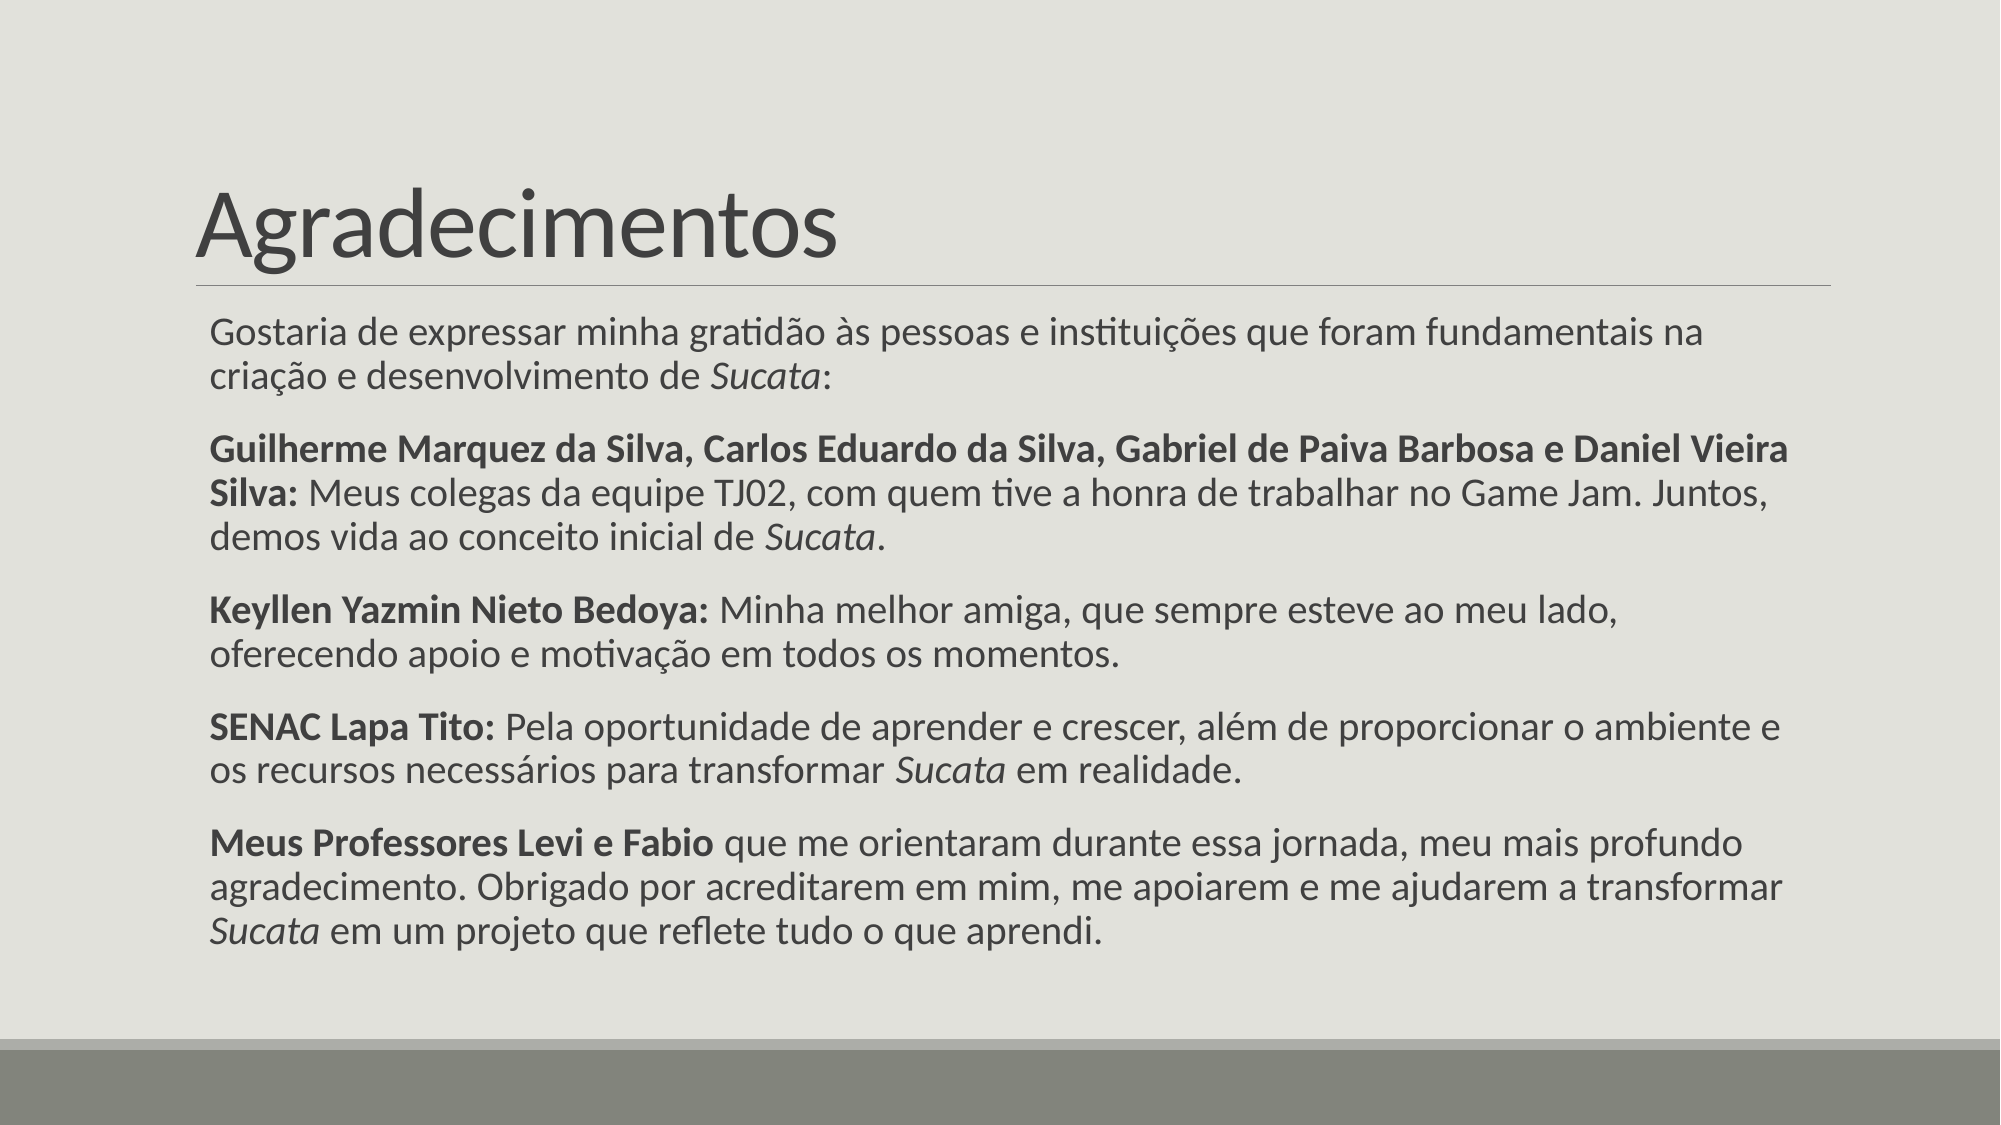

# Agradecimentos
Gostaria de expressar minha gratidão às pessoas e instituições que foram fundamentais na criação e desenvolvimento de Sucata:
Guilherme Marquez da Silva, Carlos Eduardo da Silva, Gabriel de Paiva Barbosa e Daniel Vieira Silva: Meus colegas da equipe TJ02, com quem tive a honra de trabalhar no Game Jam. Juntos, demos vida ao conceito inicial de Sucata.
Keyllen Yazmin Nieto Bedoya: Minha melhor amiga, que sempre esteve ao meu lado, oferecendo apoio e motivação em todos os momentos.
SENAC Lapa Tito: Pela oportunidade de aprender e crescer, além de proporcionar o ambiente e os recursos necessários para transformar Sucata em realidade.
Meus Professores Levi e Fabio que me orientaram durante essa jornada, meu mais profundo agradecimento. Obrigado por acreditarem em mim, me apoiarem e me ajudarem a transformar Sucata em um projeto que reflete tudo o que aprendi.